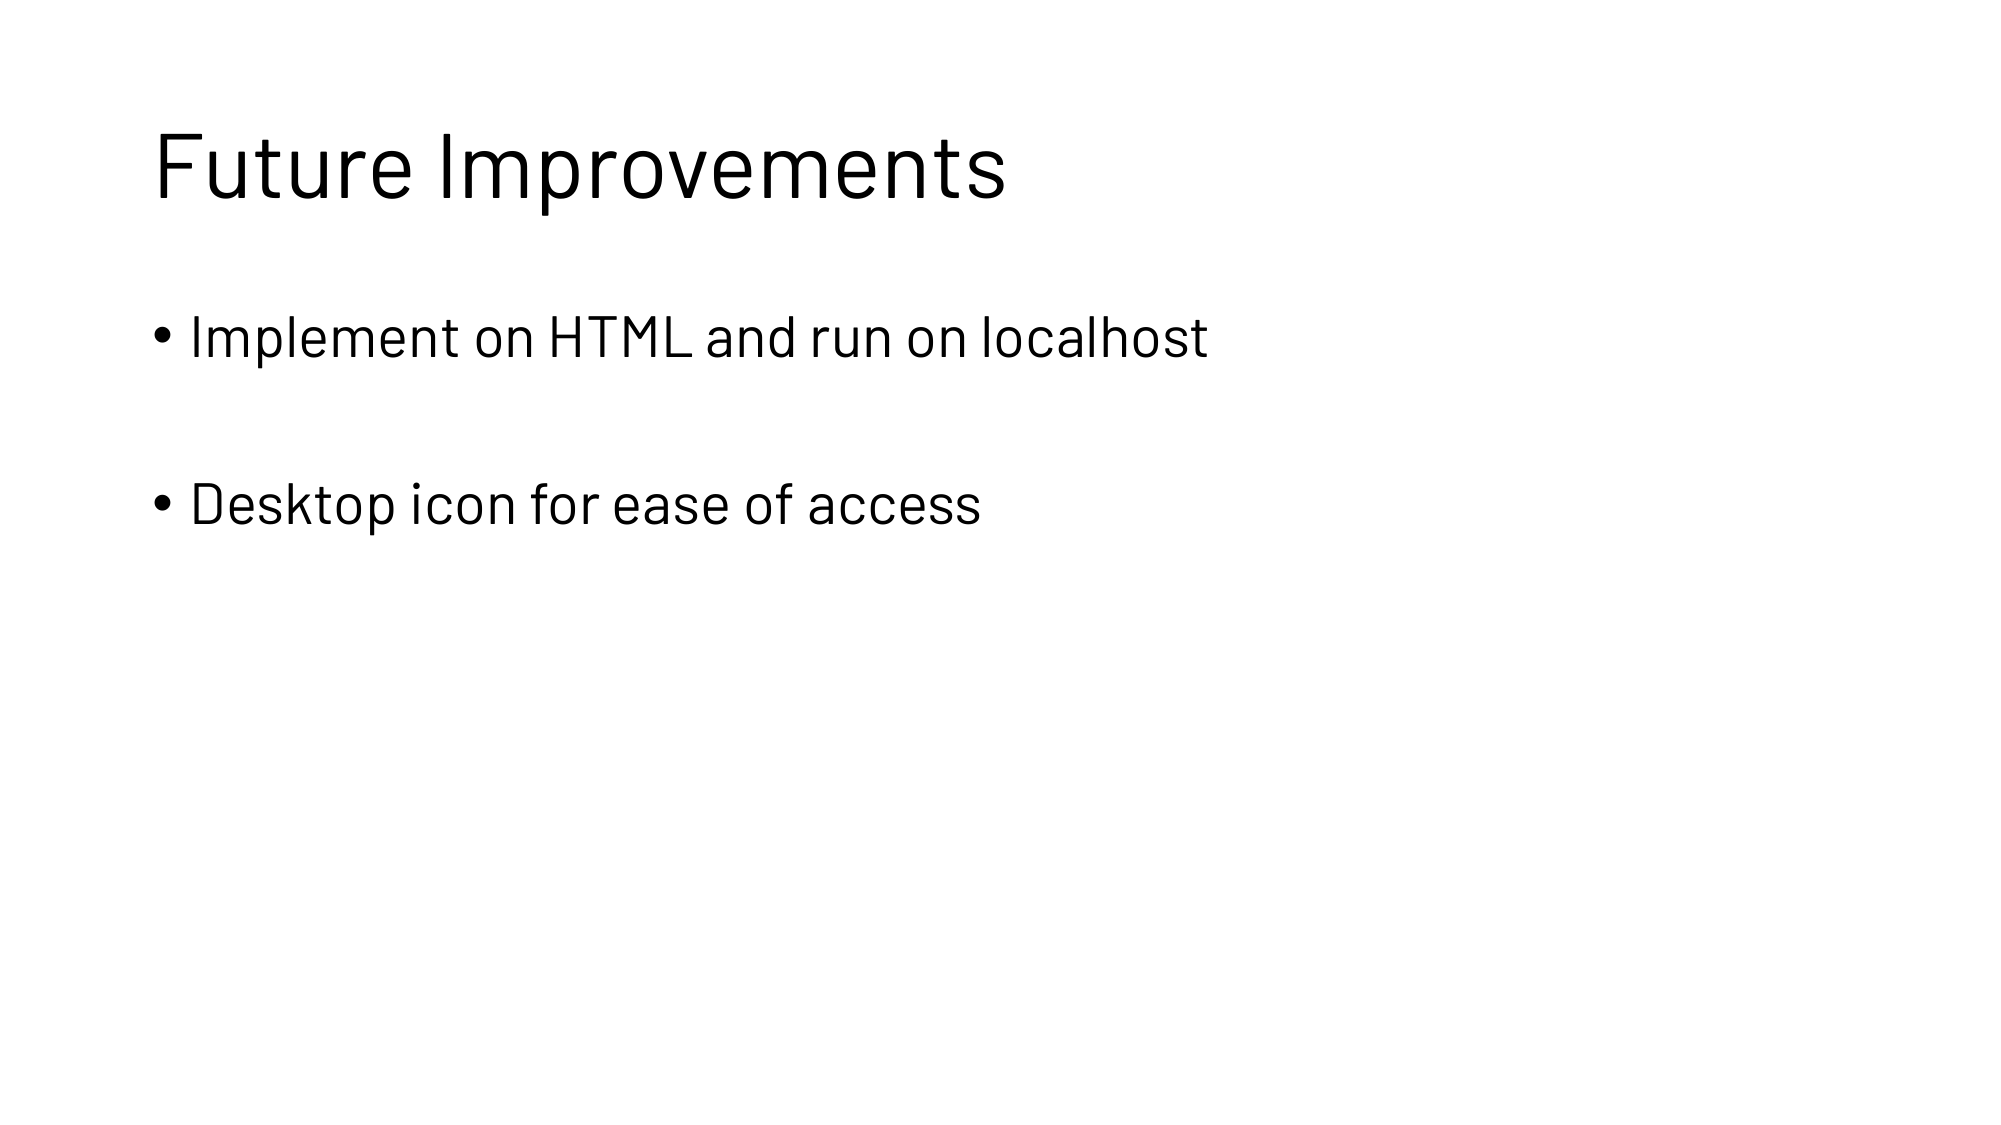

# Future Improvements
Implement on HTML and run on localhost

Desktop icon for ease of access